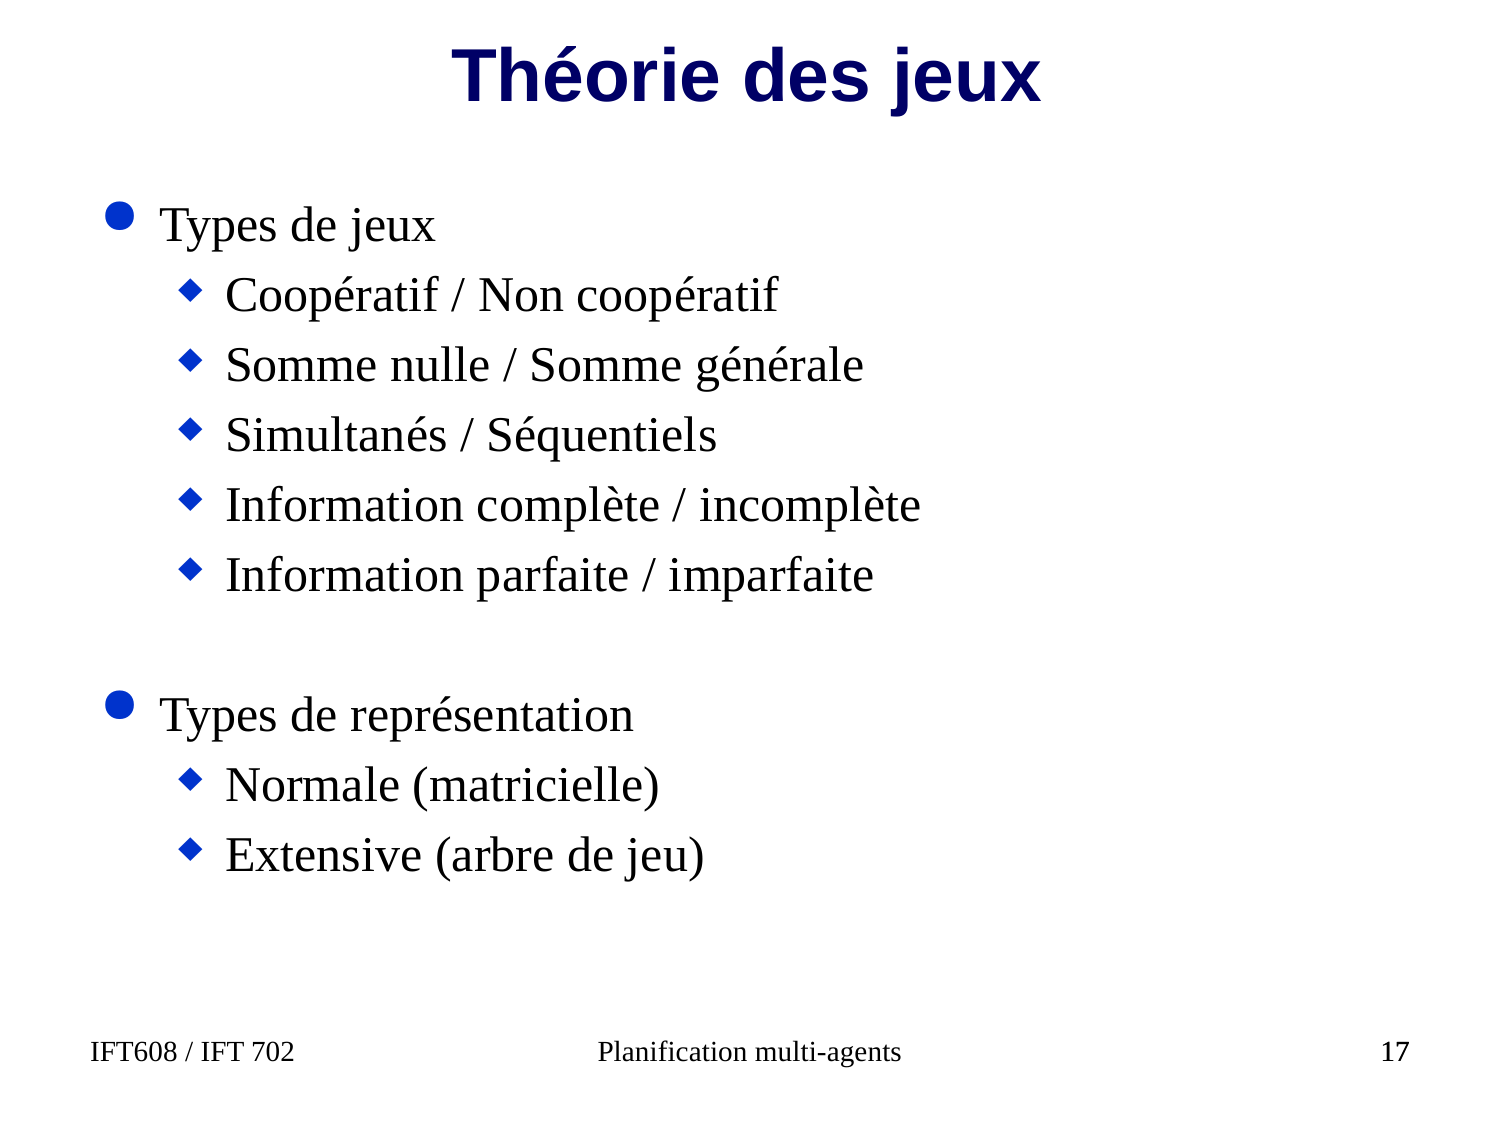

Théorie des jeux
Types de jeux
Coopératif / Non coopératif
Somme nulle / Somme générale
Simultanés / Séquentiels
Information complète / incomplète
Information parfaite / imparfaite

Types de représentation
Normale (matricielle)
Extensive (arbre de jeu)

IFT608 / IFT 702
Planification multi-agents
17
17